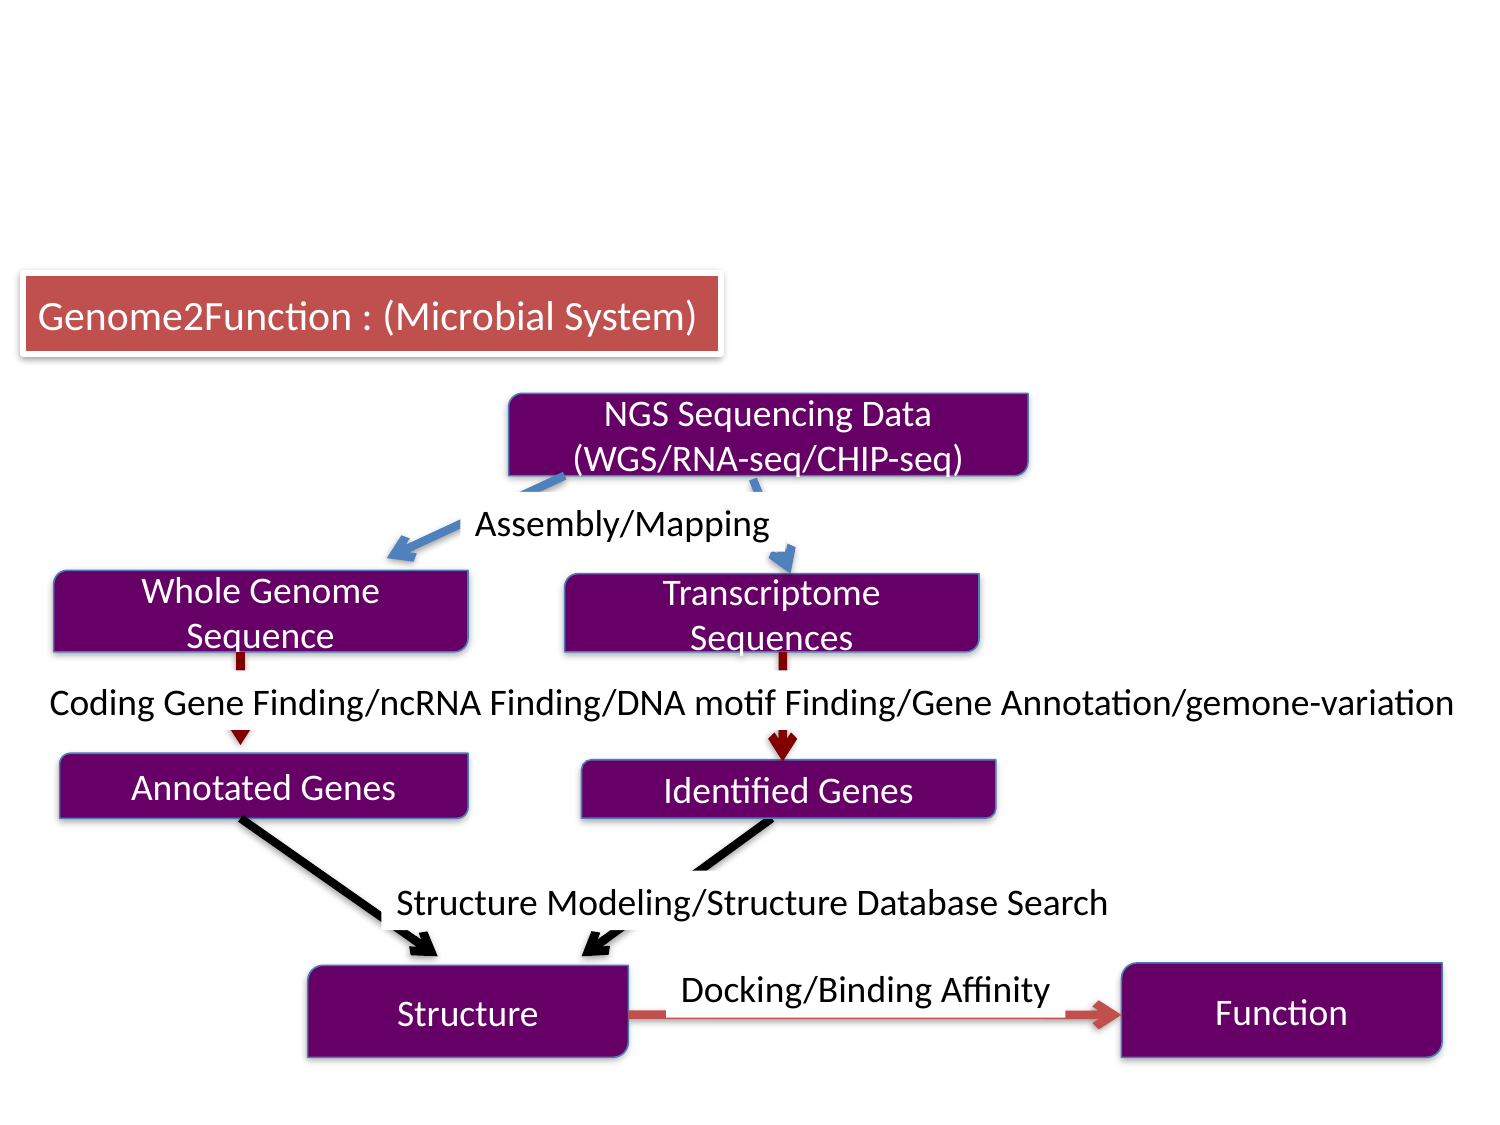

# Next-Generation DNA Sequencing (NGS) and Its Impact on Life Sciences
Genome2Function : (Microbial System)
NGS Sequencing Data
(WGS/RNA-seq/CHIP-seq)
Assembly/Mapping
Whole Genome Sequence
Transcriptome Sequences
Coding Gene Finding/ncRNA Finding/DNA motif Finding/Gene Annotation/gemone-variation
Annotated Genes
Identified Genes
Structure Modeling/Structure Database Search
Docking/Binding Affinity
Function
Structure